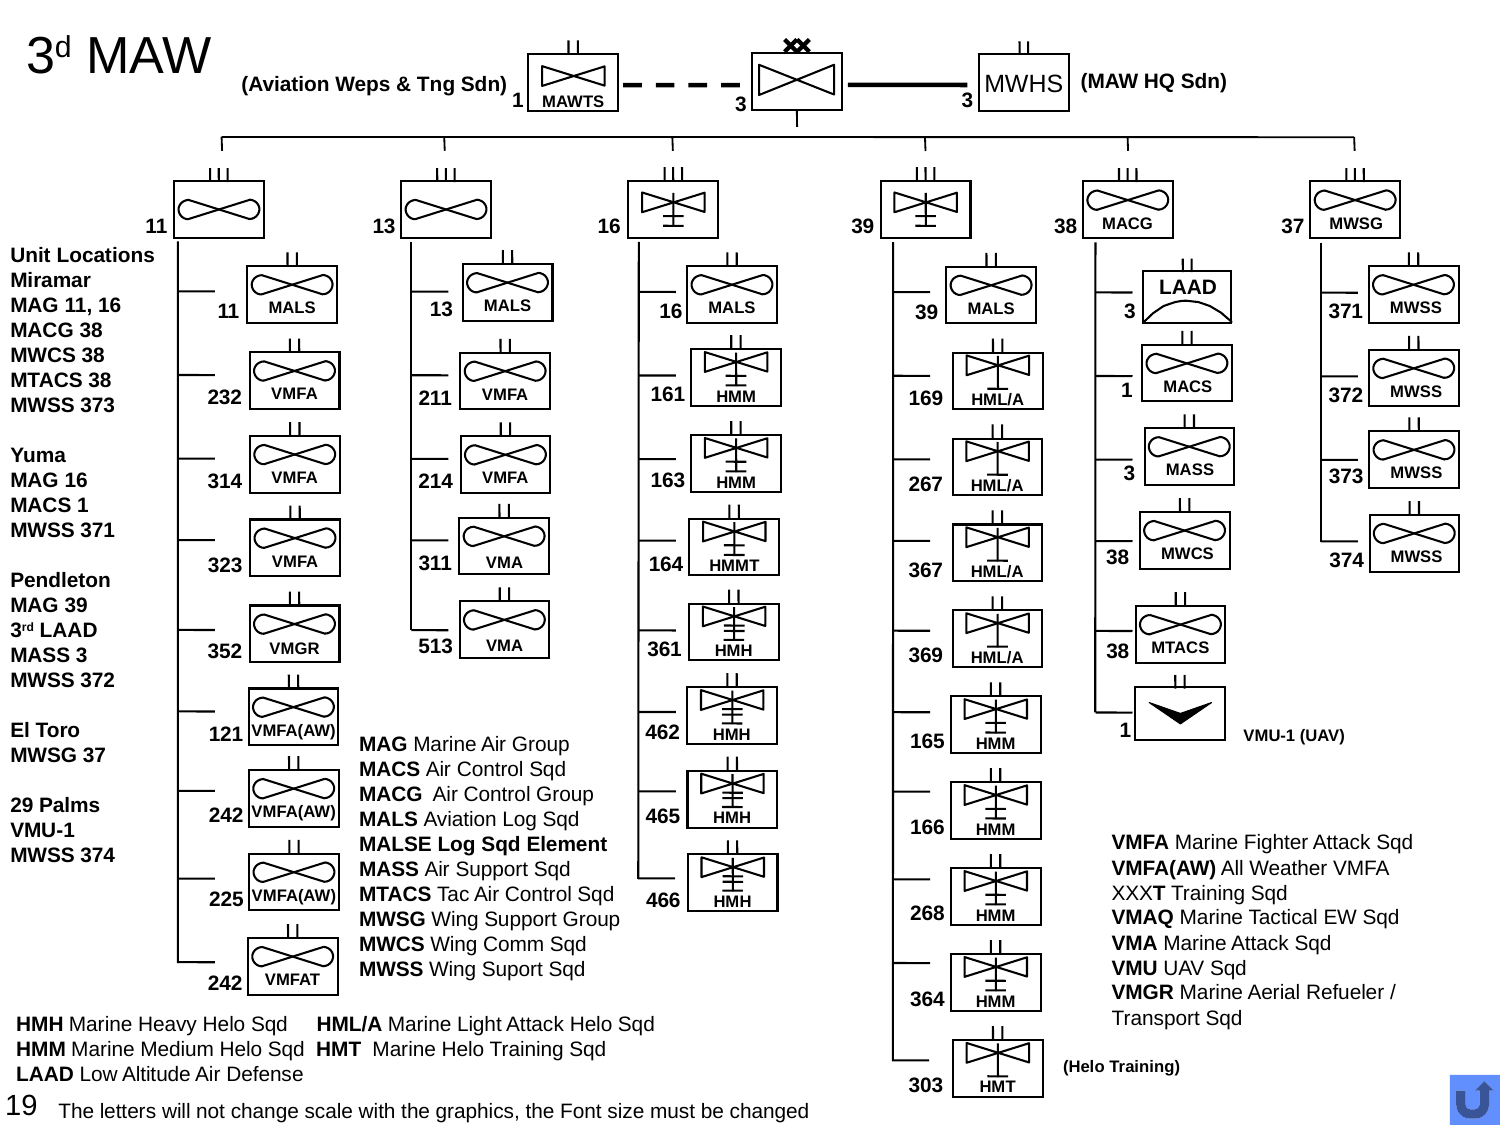

# 3d MAW

3

MAWTS
1

MWHS
3
(MAW HQ Sdn)
(Aviation Weps & Tng Sdn)

16

39

11

13

MACG
38

MWSG
37

Unit Locations
Miramar
MAG 11, 16
MACG 38
MWCS 38
MTACS 38
MWSS 373

Yuma
MAG 16
MACS 1
MWSS 371

Pendleton
MAG 39
3rd LAAD
MASS 3
MWSS 372

El Toro
MWSG 37

29 Palms
VMU-1
MWSS 374

MALS
13

MALS
11

MALS
16

MWSS
371

MALS
39

LAAD
3

MACS
1

HMM
161

MWSS
372

VMFA
232

HML/A
169

VMFA
211

MASS
3

MWSS
373

HMM
163

VMFA
314

VMFA
214

HML/A
267

MWCS
38

MWSS
374

VMA
311

HMMT
164

VMFA
323

HML/A
367

VMA
513

HMH
361

VMGR
352

MTACS
38

HML/A
369

HMH
462

VMFA(AW)
121

1

HMM
165

MAG Marine Air Group
MACS Air Control Sqd
MACG  Air Control Group
MALS Aviation Log Sqd
MALSE Log Sqd Element
MASS Air Support Sqd
MTACS Tac Air Control Sqd
MWSG Wing Support Group
MWCS Wing Comm Sqd
MWSS Wing Suport Sqd
VMU-1 (UAV)

VMFA(AW)
242

HMH
465

HMM
166

VMFA Marine Fighter Attack Sqd
VMFA(AW) All Weather VMFA
XXXT Training Sqd
VMAQ Marine Tactical EW Sqd
VMA Marine Attack Sqd
VMU UAV Sqd
VMGR Marine Aerial Refueler /
Transport Sqd

VMFA(AW)
225

HMH
466

HMM
268

VMFAT
242

HMM
364

HMH Marine Heavy Helo Sqd     HML/A Marine Light Attack Helo Sqd
HMM Marine Medium Helo Sqd  HMT  Marine Helo Training Sqd
LAAD Low Altitude Air Defense

HMT
303
(Helo Training)

19

The letters will not change scale with the graphics, the Font size must be changed